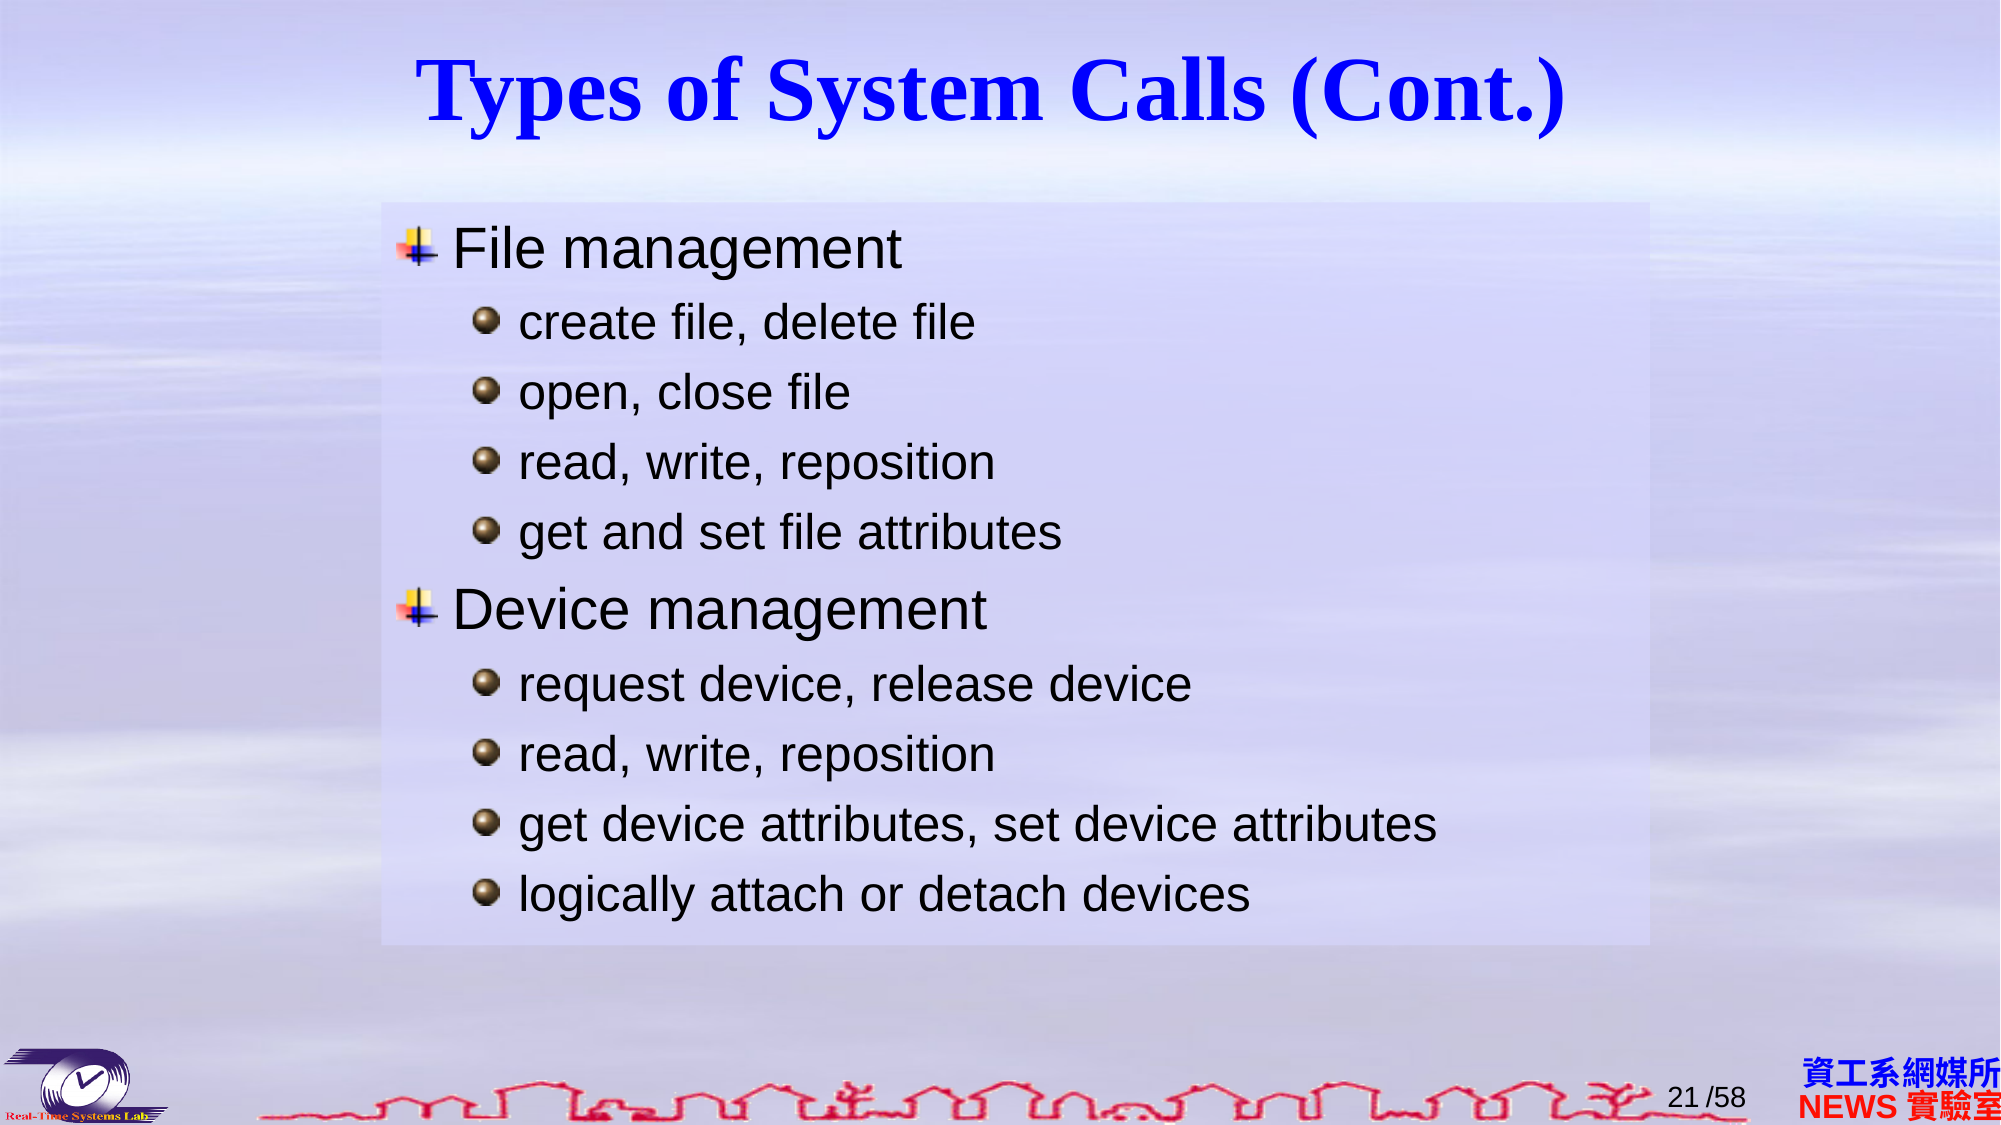

# Types of System Calls (Cont.)
File management
create file, delete file
open, close file
read, write, reposition
get and set file attributes
Device management
request device, release device
read, write, reposition
get device attributes, set device attributes
logically attach or detach devices

21
/58